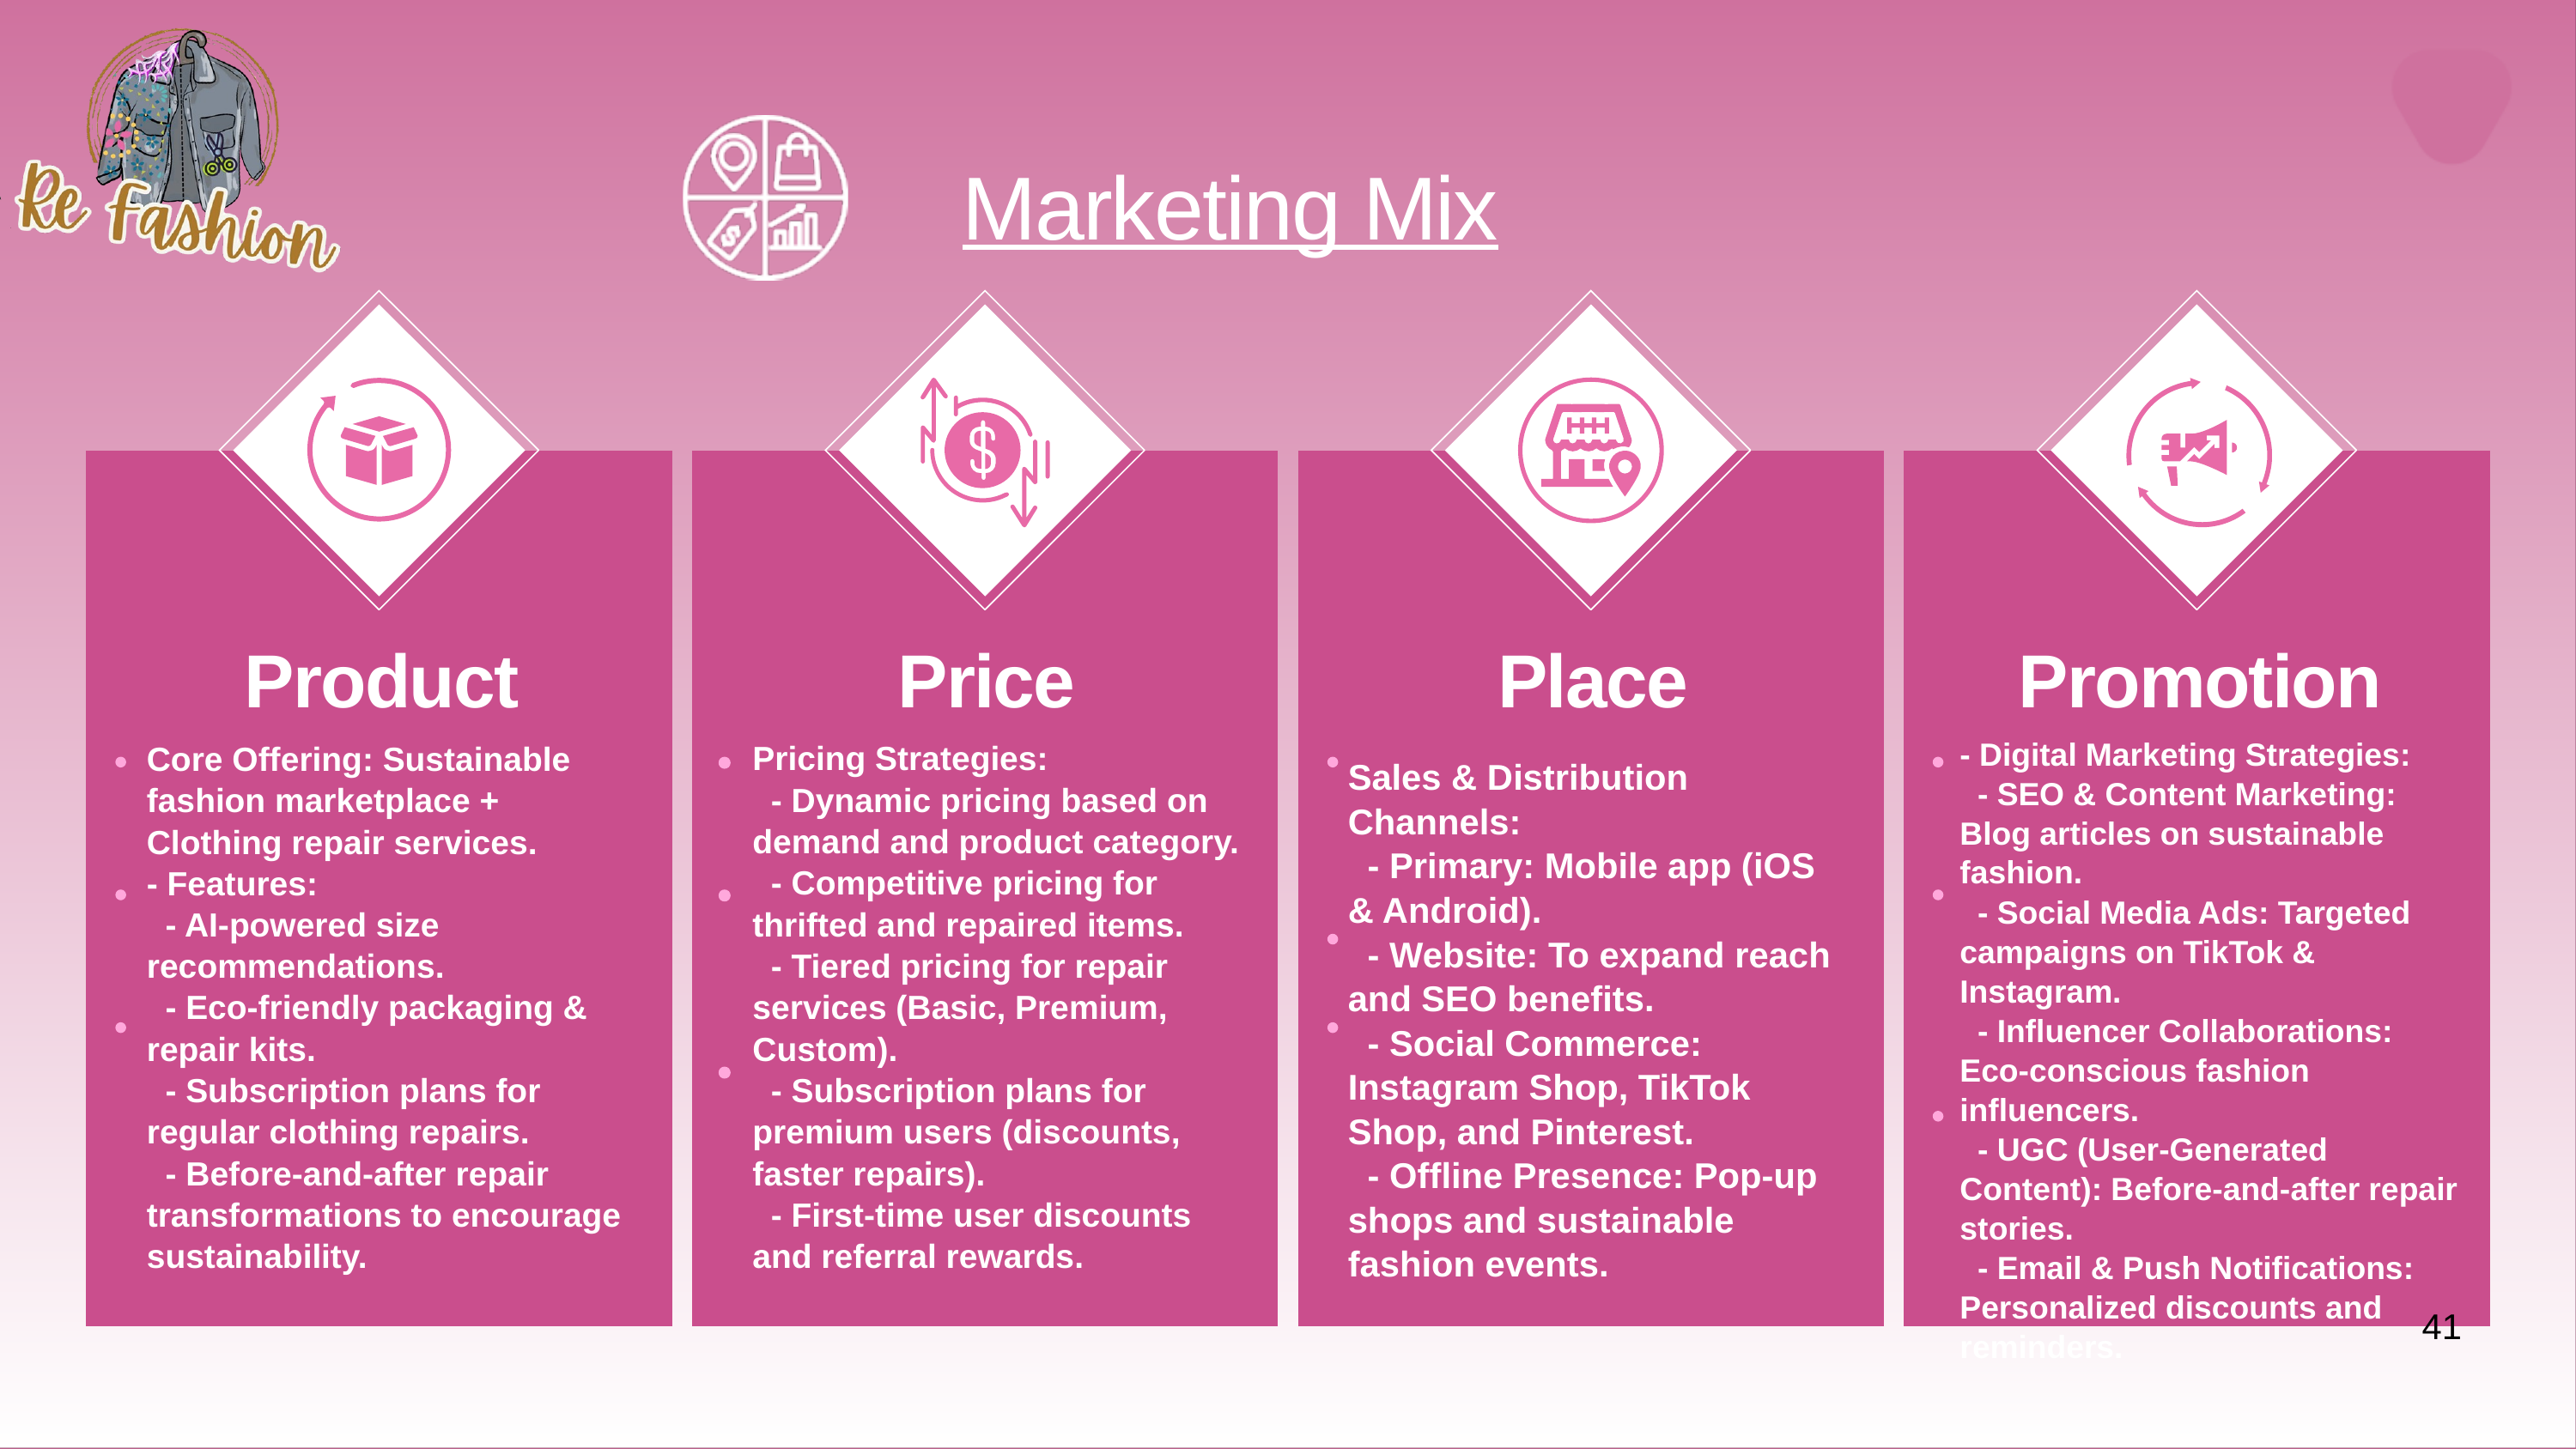

Marketing Mix

Product
Price
Place
Promotion
- Digital Marketing Strategies:
  - SEO & Content Marketing: Blog articles on sustainable fashion.
  - Social Media Ads: Targeted campaigns on TikTok & Instagram.
  - Influencer Collaborations: Eco-conscious fashion influencers.
  - UGC (User-Generated Content): Before-and-after repair stories.
  - Email & Push Notifications: Personalized discounts and reminders.

Pricing Strategies:
  - Dynamic pricing based on demand and product category.
  - Competitive pricing for thrifted and repaired items.
  - Tiered pricing for repair services (Basic, Premium, Custom).
  - Subscription plans for premium users (discounts, faster repairs).
  - First-time user discounts and referral rewards.

Core Offering: Sustainable fashion marketplace + Clothing repair services.
- Features:
  - AI-powered size recommendations.
  - Eco-friendly packaging & repair kits.
  - Subscription plans for regular clothing repairs.
  - Before-and-after repair transformations to encourage sustainability.

Sales & Distribution Channels:
  - Primary: Mobile app (iOS & Android).
  - Website: To expand reach and SEO benefits.
  - Social Commerce: Instagram Shop, TikTok Shop, and Pinterest.
  - Offline Presence: Pop-up shops and sustainable fashion events.

41